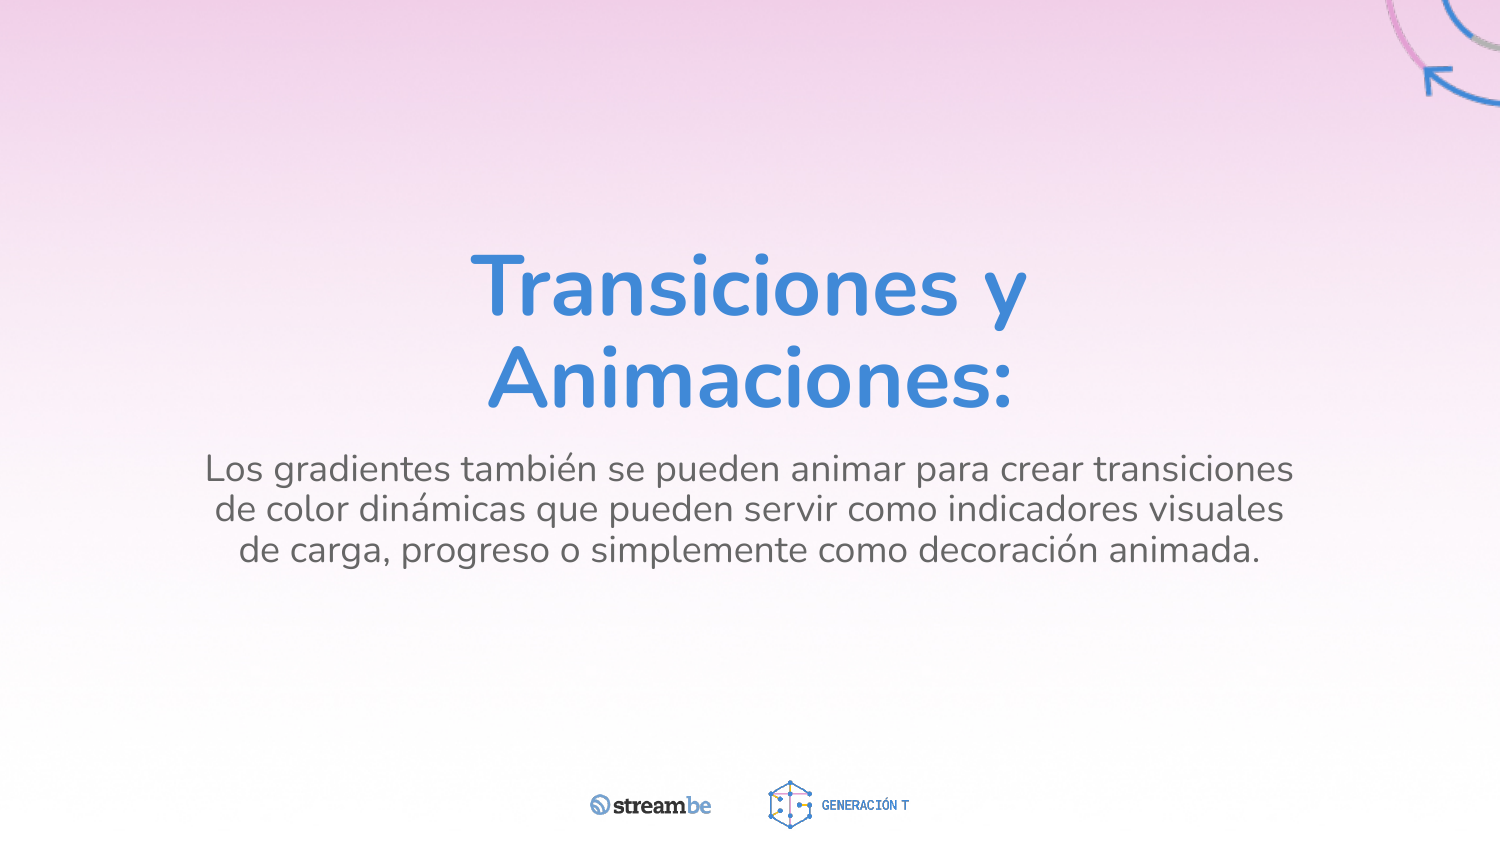

# Transiciones y Animaciones:
Los gradientes también se pueden animar para crear transiciones de color dinámicas que pueden servir como indicadores visuales de carga, progreso o simplemente como decoración animada.